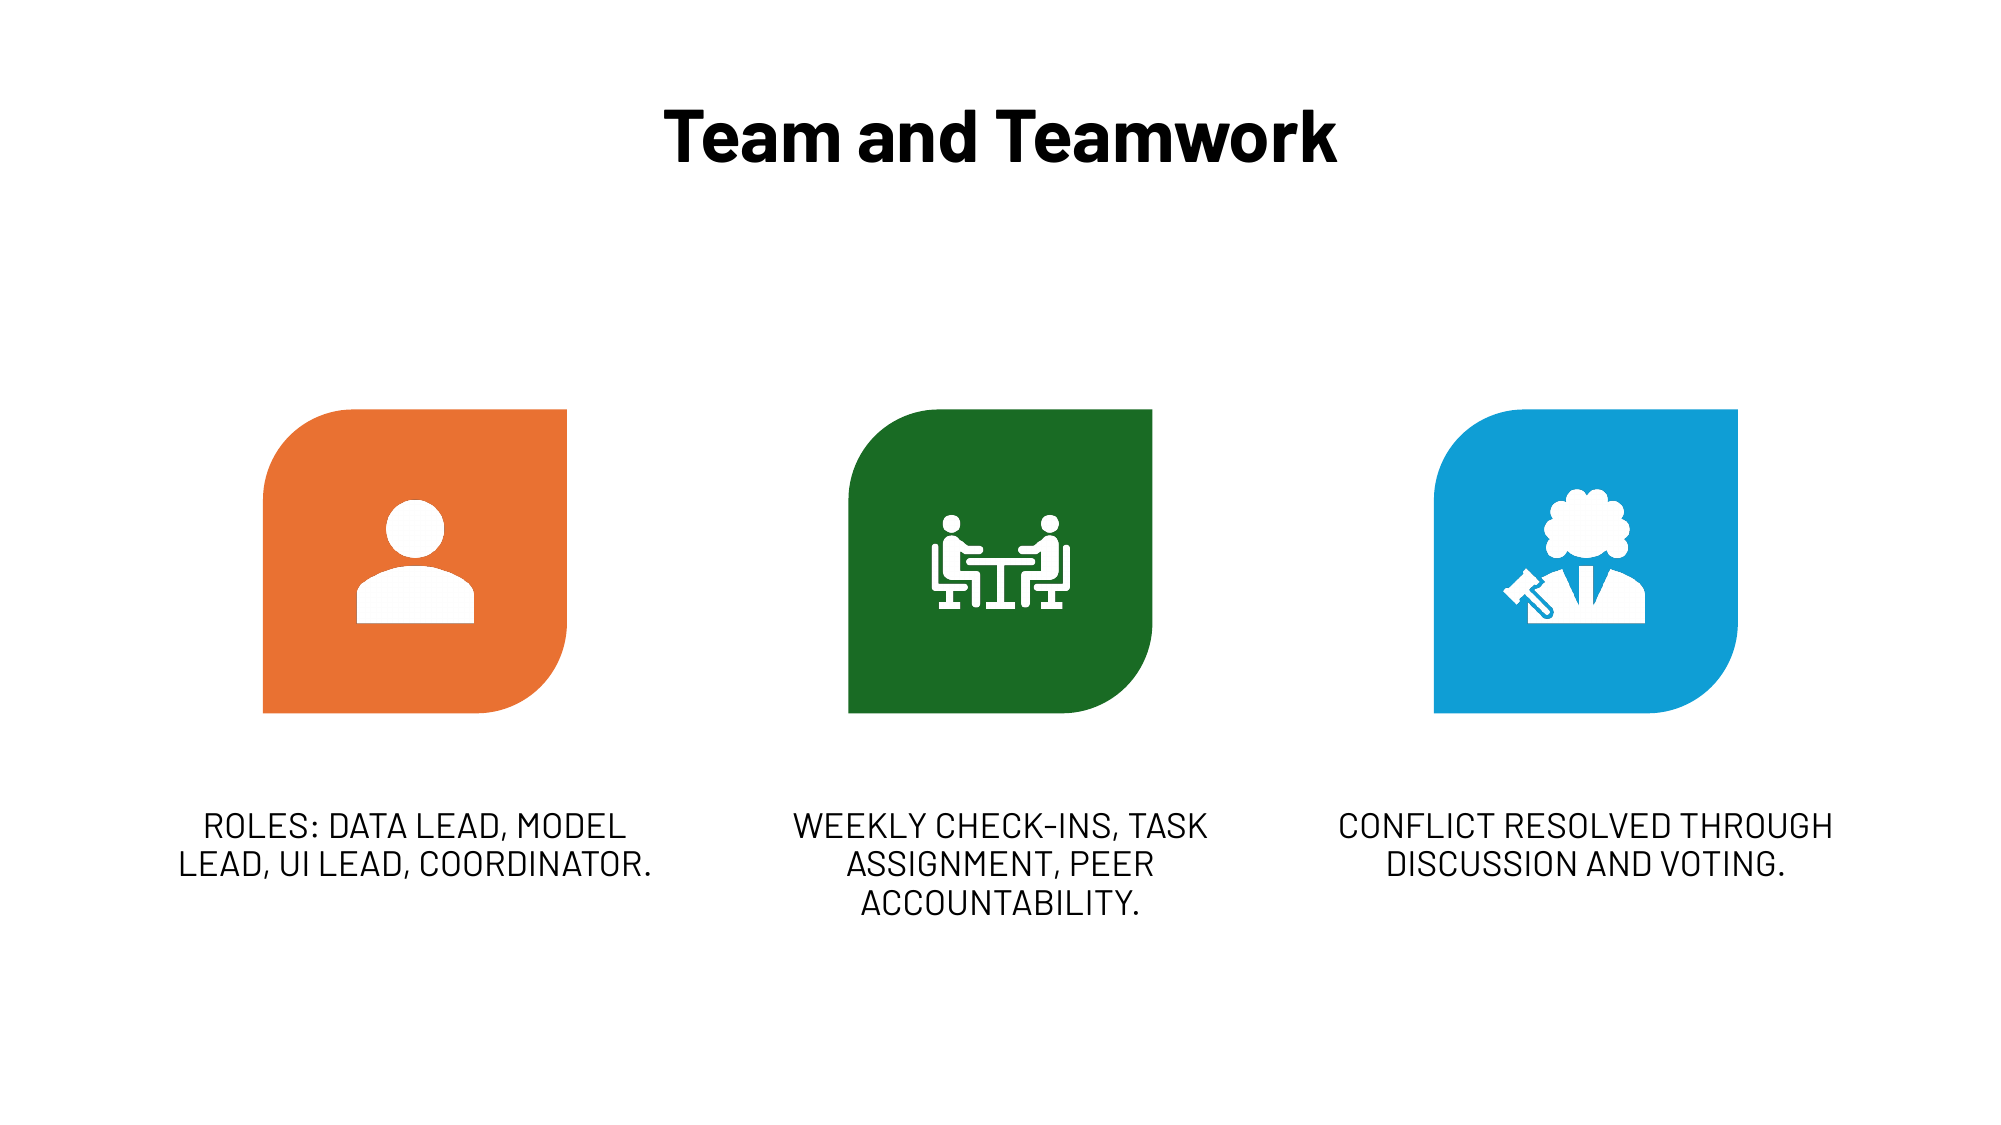

# Team and Teamwork
Roles: Data lead, model lead, UI lead, coordinator.
Weekly check-ins, task assignment, peer accountability.
Conflict resolved through discussion and voting.